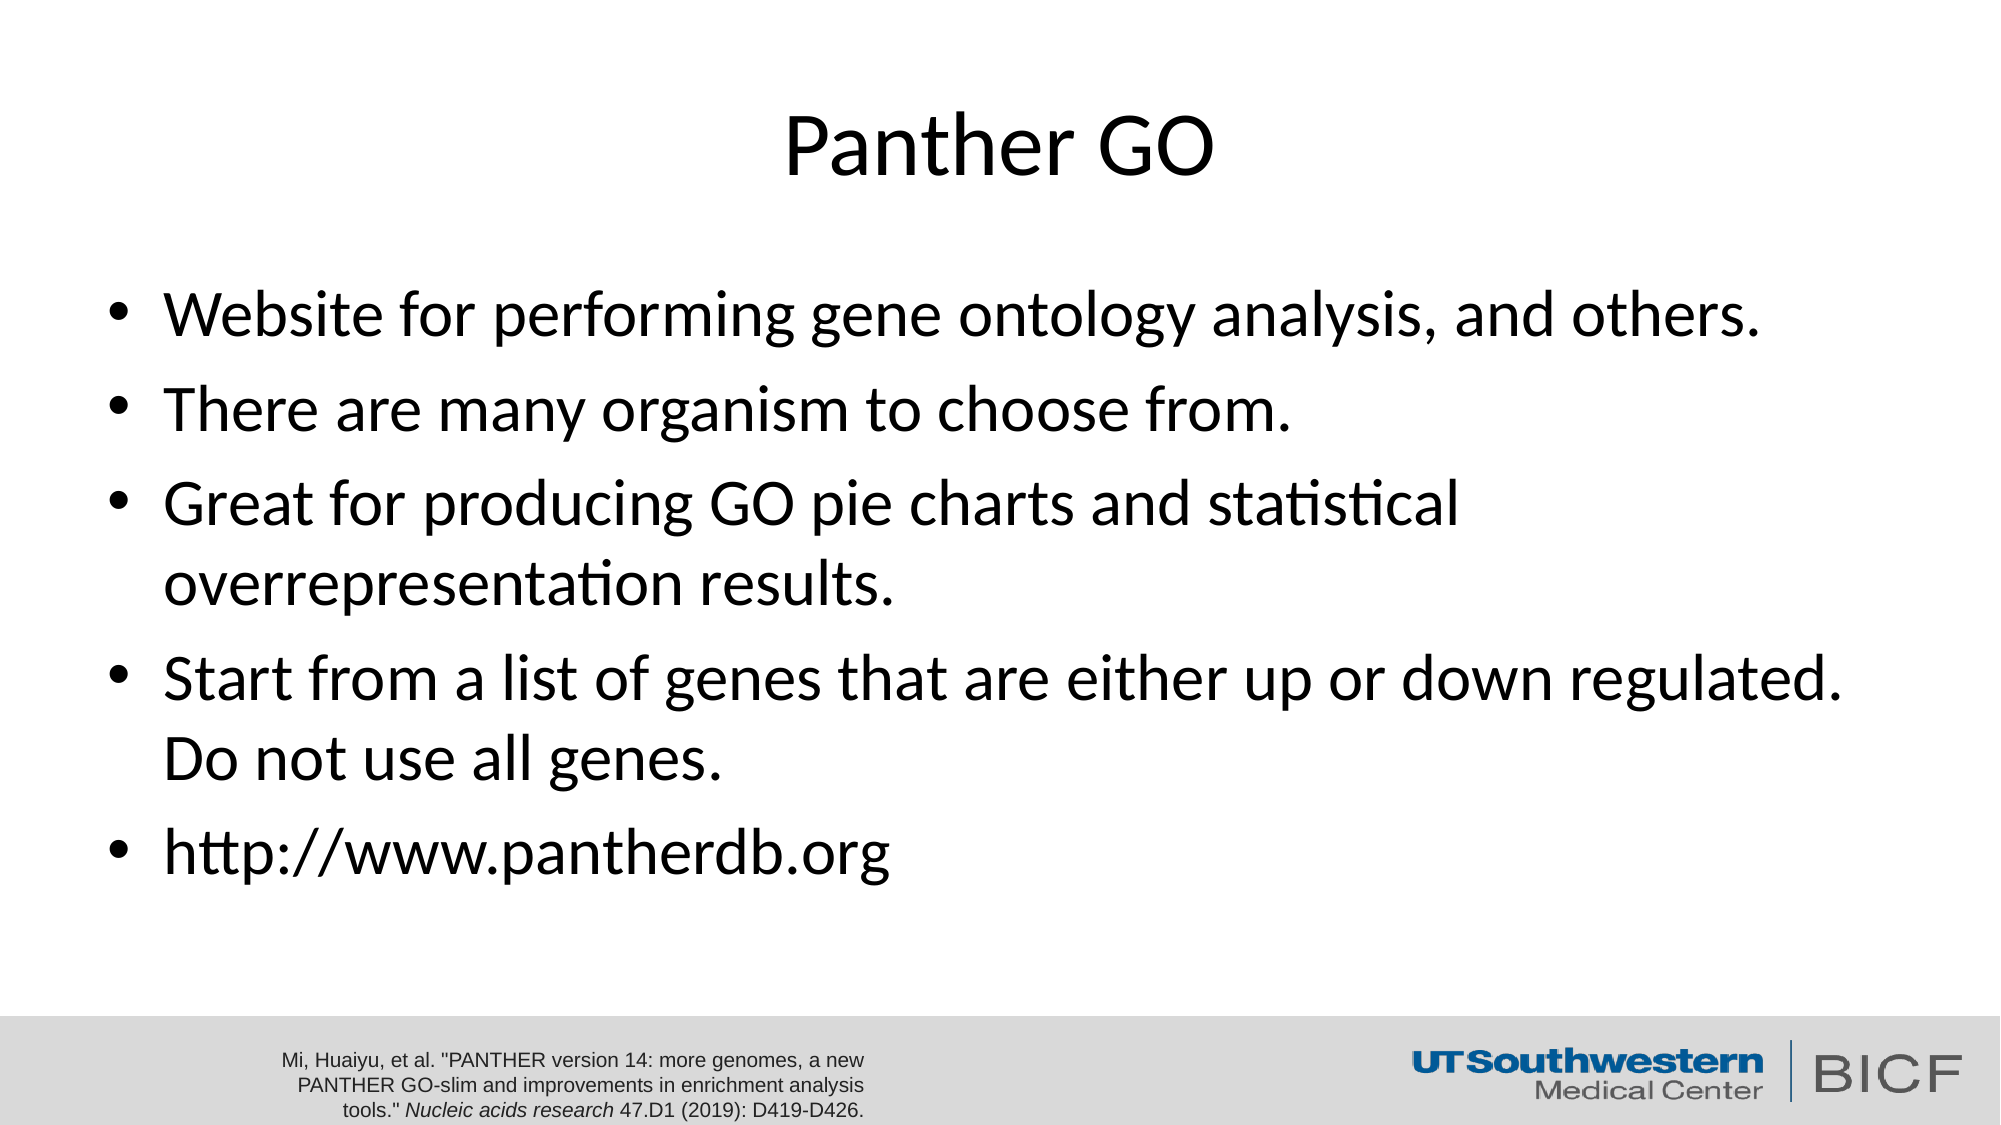

# Panther GO
Website for performing gene ontology analysis, and others.
There are many organism to choose from.
Great for producing GO pie charts and statistical overrepresentation results.
Start from a list of genes that are either up or down regulated. Do not use all genes.
http://www.pantherdb.org
Mi, Huaiyu, et al. "PANTHER version 14: more genomes, a new PANTHER GO-slim and improvements in enrichment analysis tools." Nucleic acids research 47.D1 (2019): D419-D426.